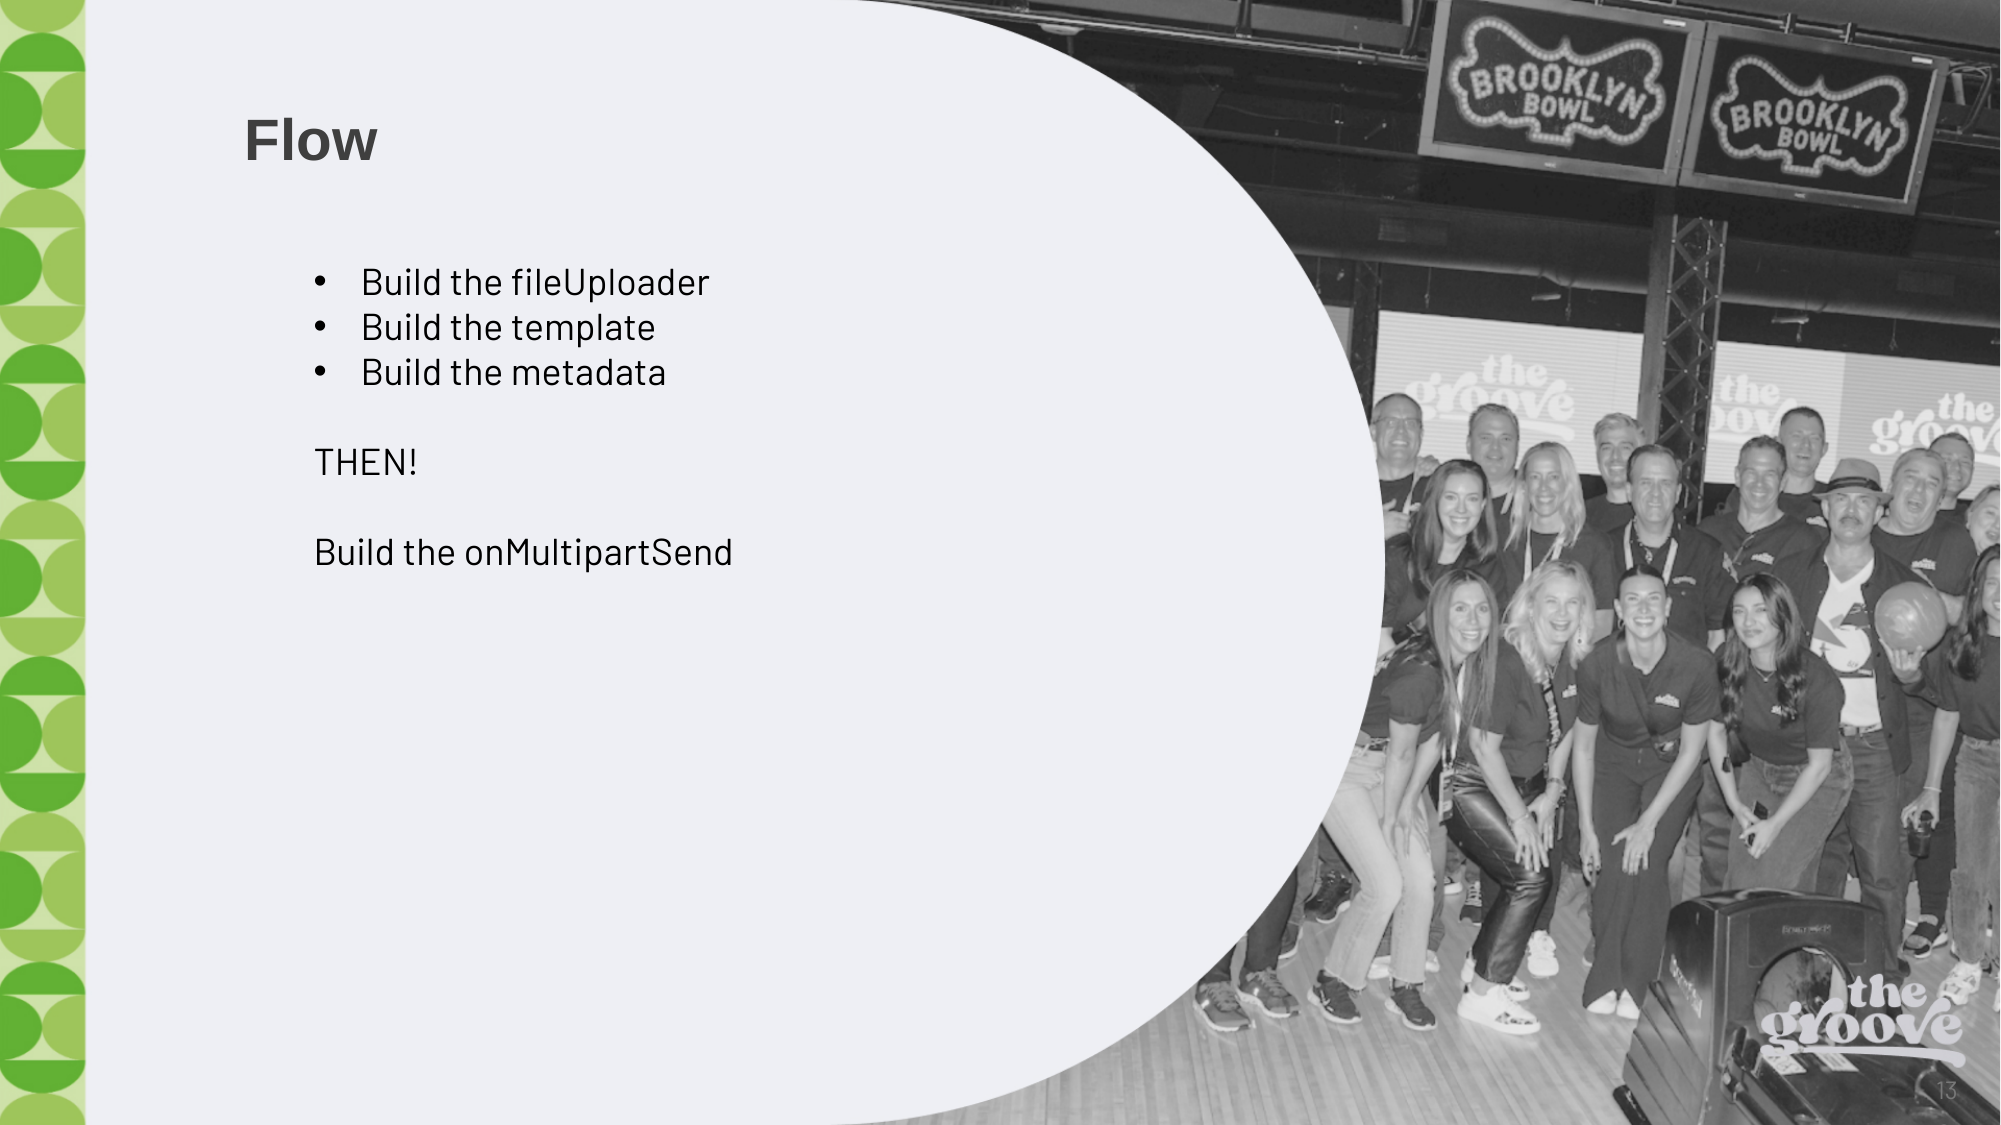

# Flow
Build the fileUploader
Build the template
Build the metadata

THEN!

Build the onMultipartSend
13